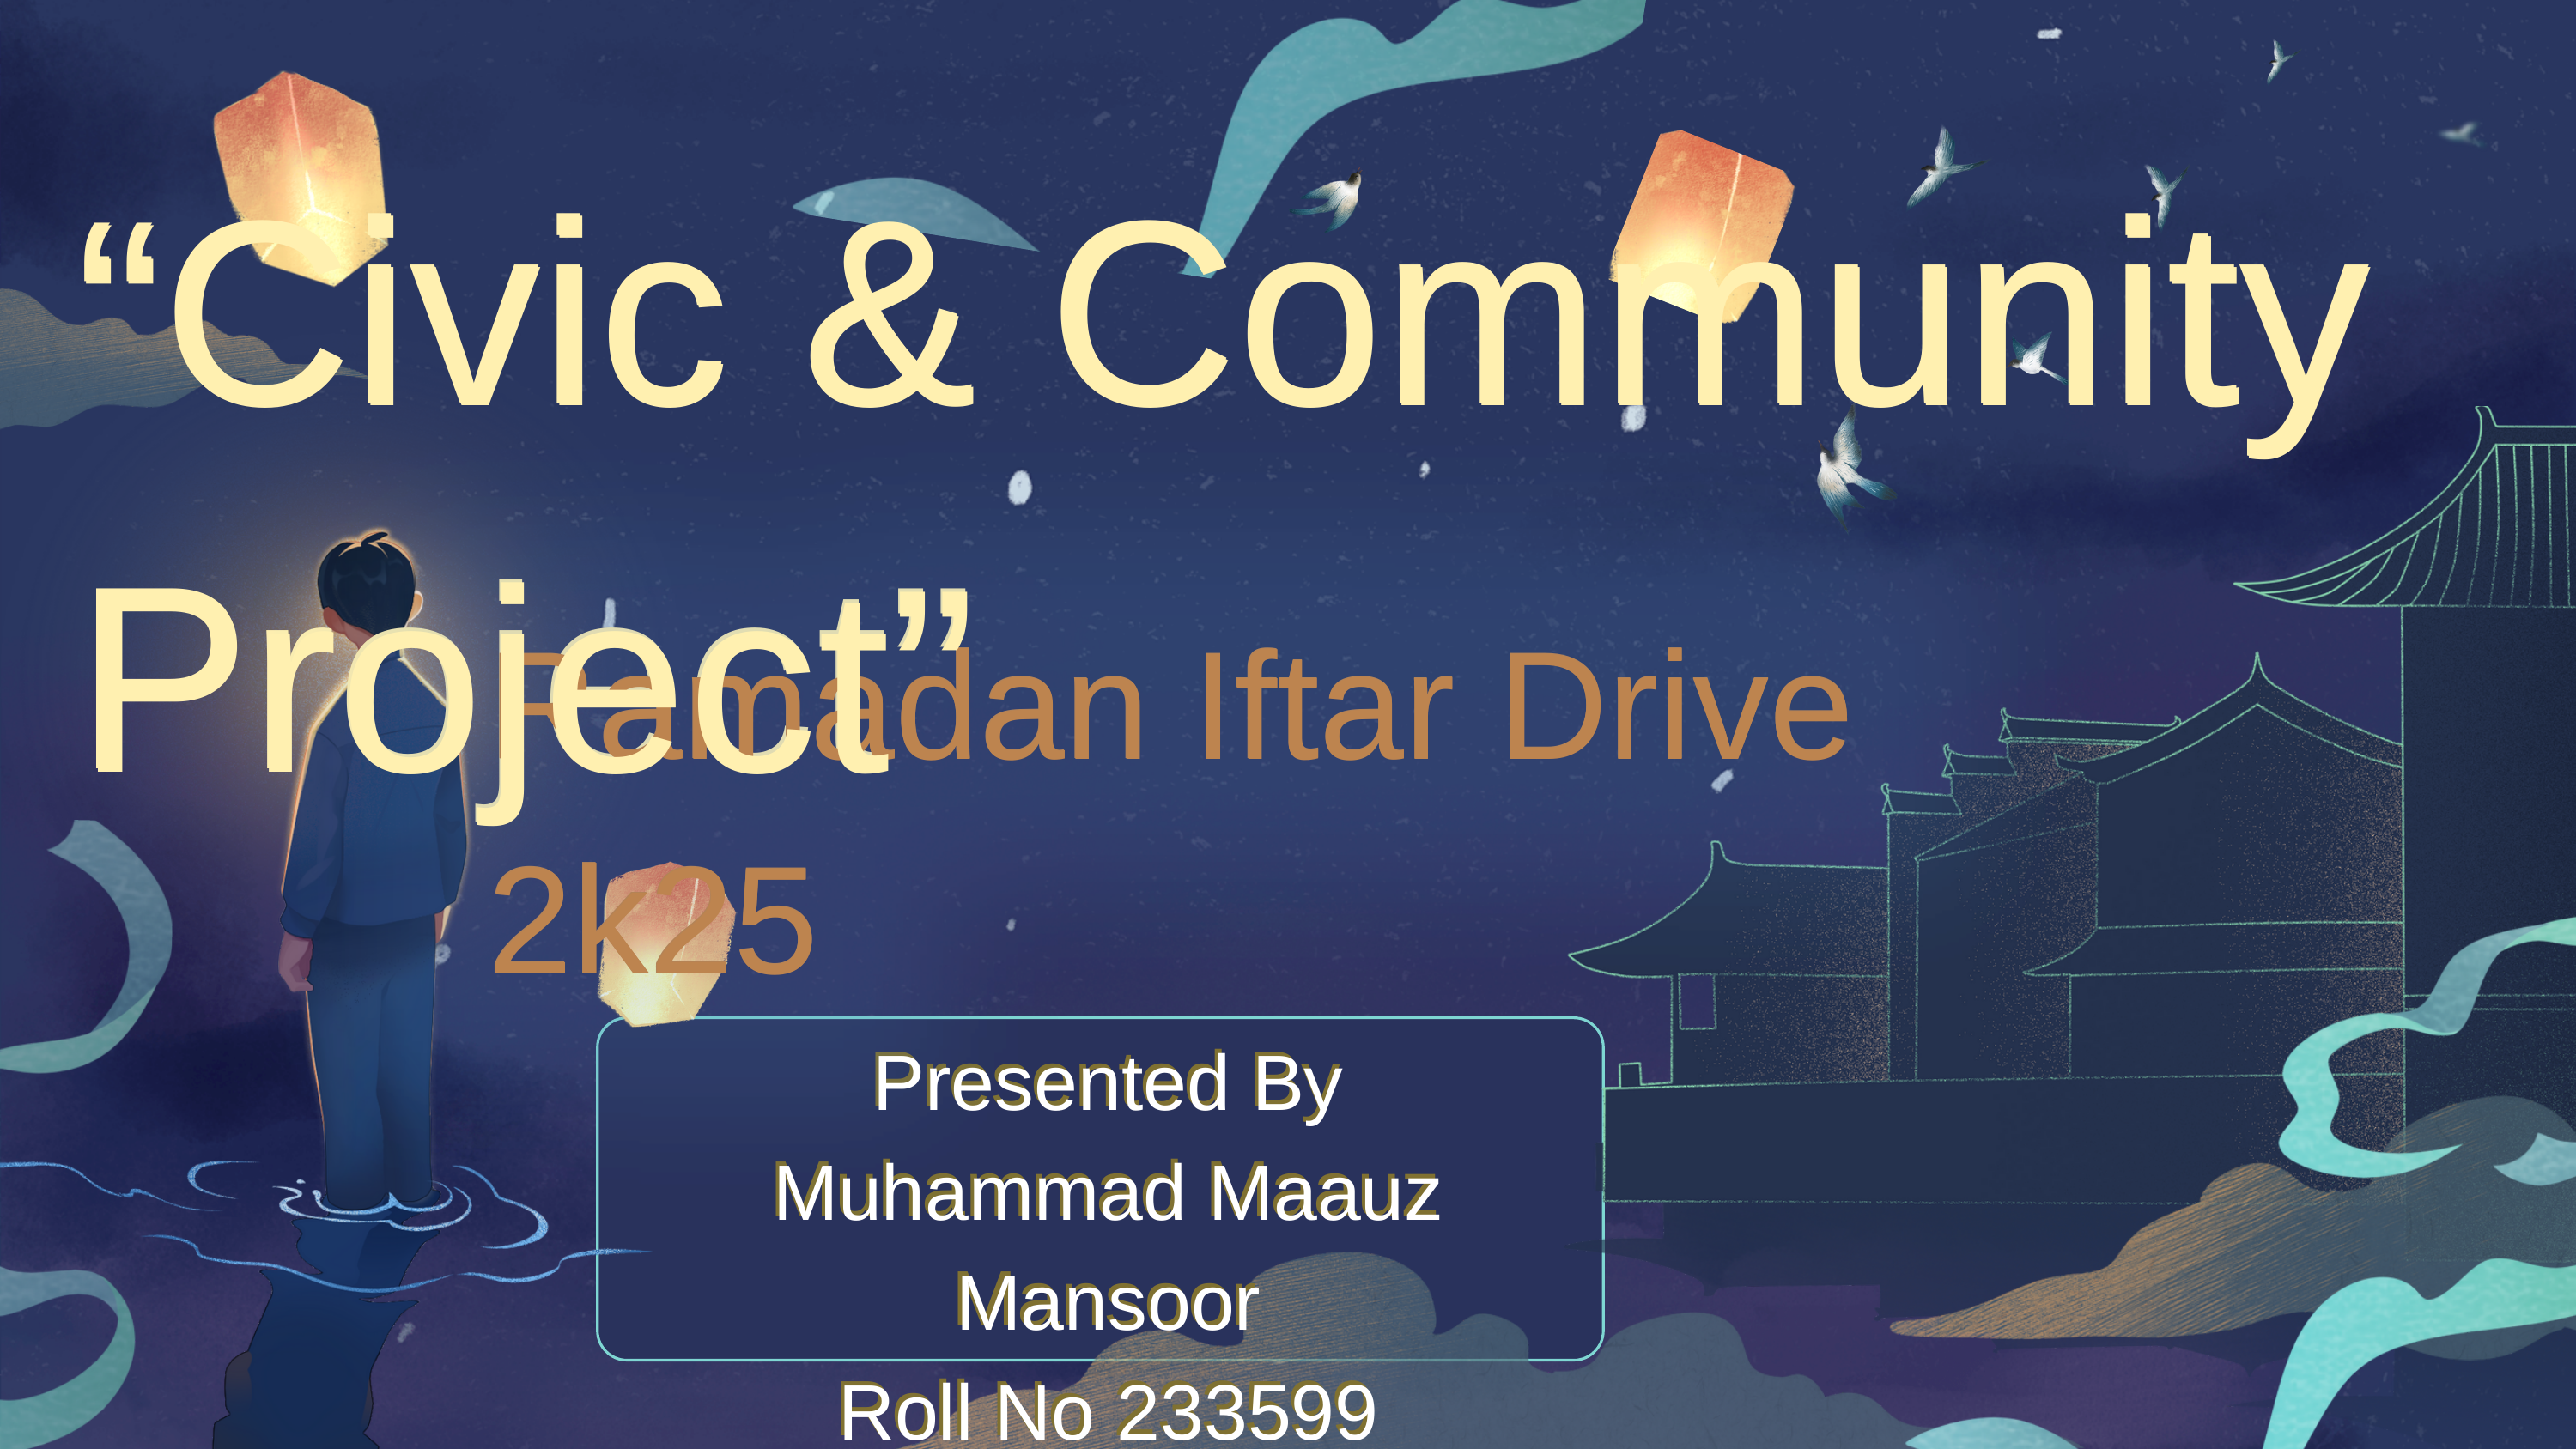

“Civic & Community Project”
“Civic & Community Project”

Ramadan Iftar Drive 2k25
Ramadan Iftar Drive 2k25

Presented By
Muhammad Maauz Mansoor
Roll No 233599
Presented By
Muhammad Maauz Mansoor
Roll No 233599